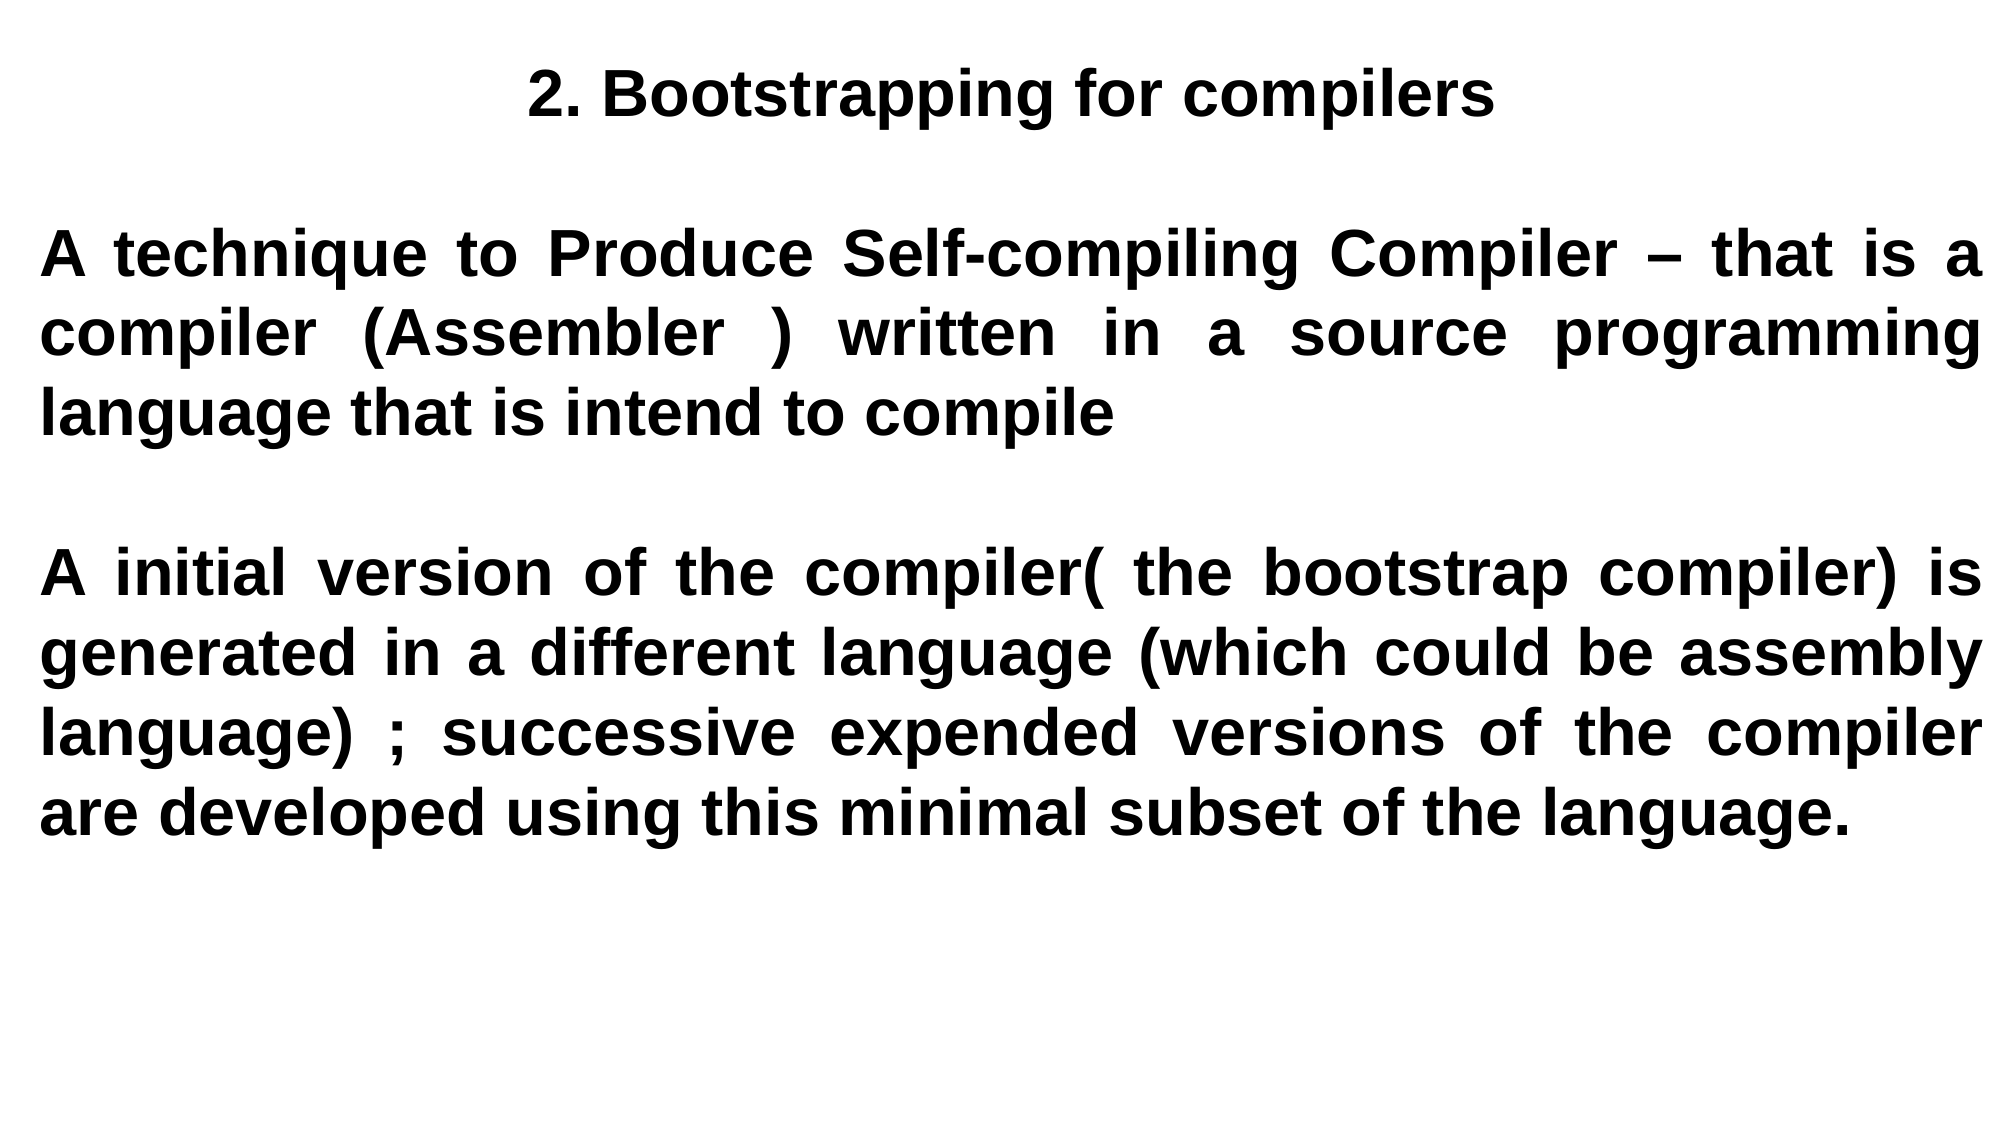

2. Bootstrapping for compilers

A technique to Produce Self-compiling Compiler – that is a compiler (Assembler ) written in a source programming language that is intend to compile

A initial version of the compiler( the bootstrap compiler) is generated in a different language (which could be assembly language) ; successive expended versions of the compiler are developed using this minimal subset of the language.